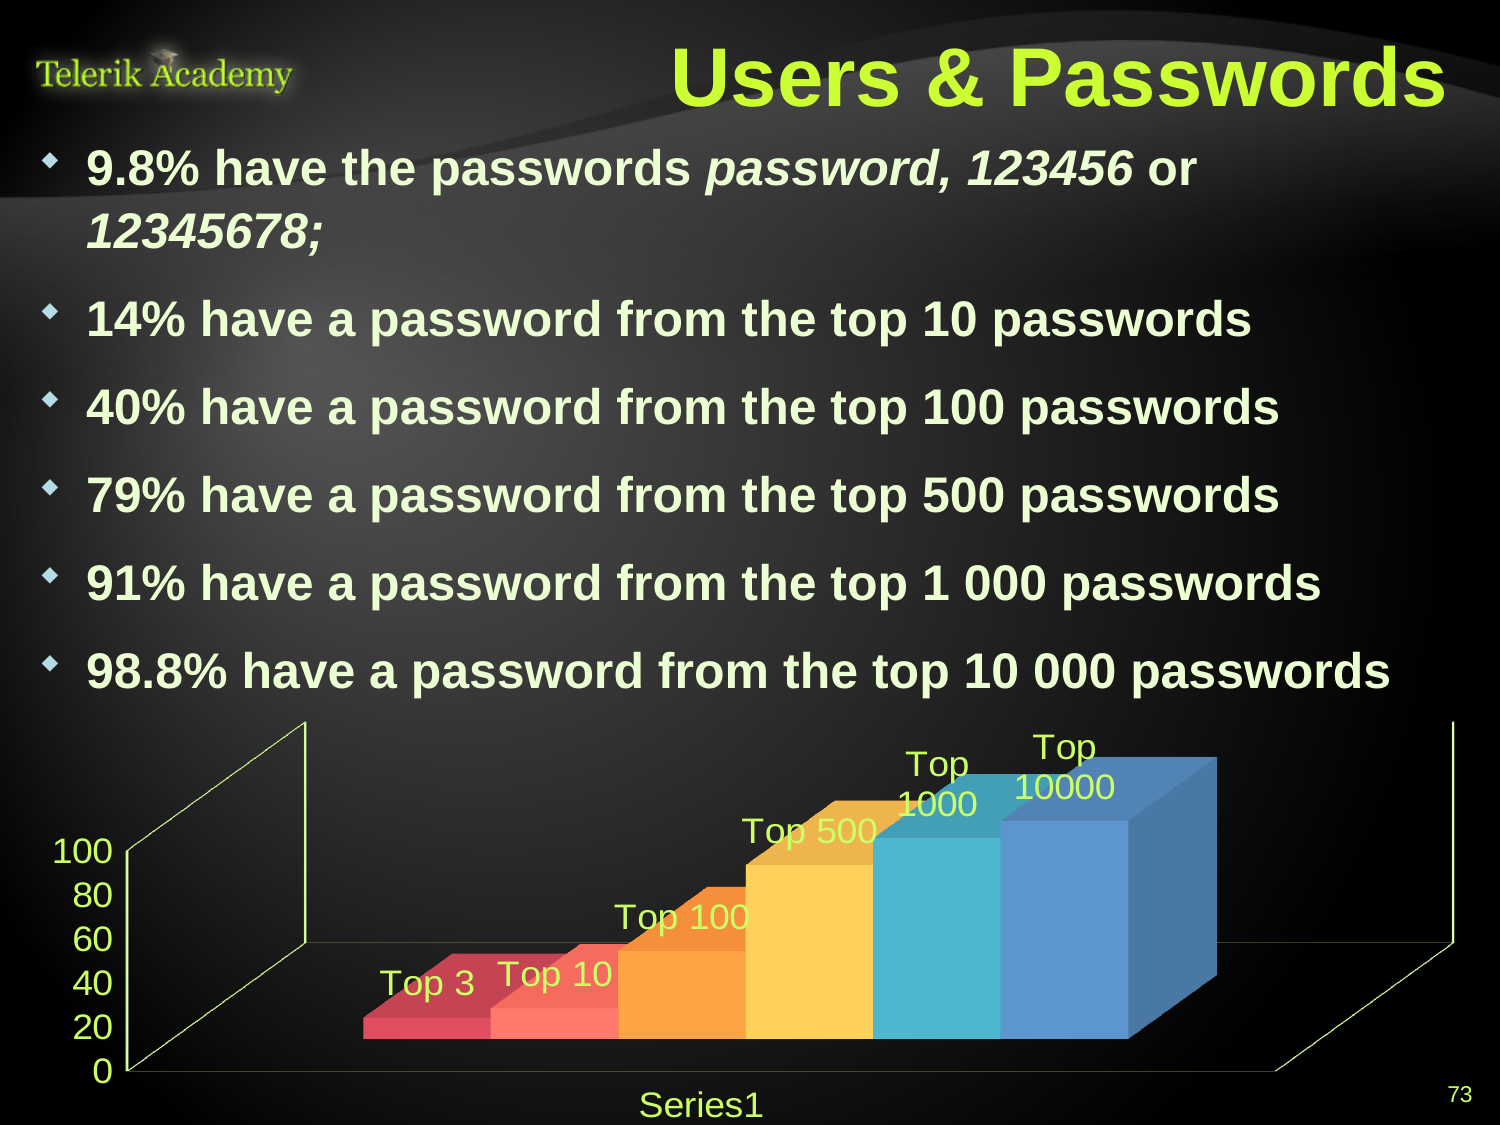

# Users & Passwords
9.8% have the passwords password, 123456 or 12345678;
14% have a password from the top 10 passwords
40% have a password from the top 100 passwords
79% have a password from the top 500 passwords
91% have a password from the top 1 000 passwords
98.8% have a password from the top 10 000 passwords

[unsupported chart]

73